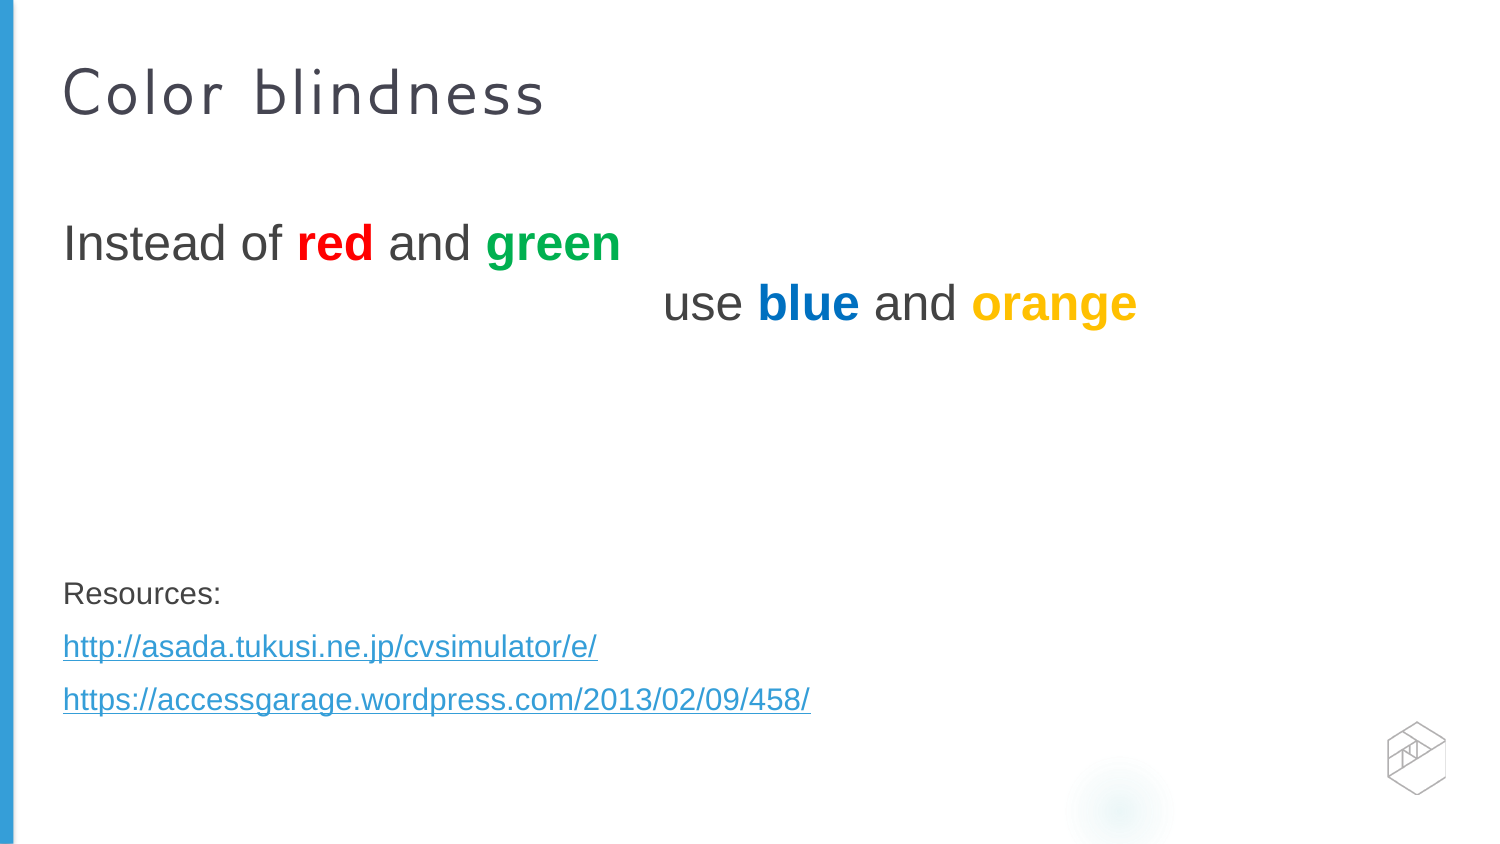

# Color blindness
Instead of red and green
				use blue and orange

Resources:
http://asada.tukusi.ne.jp/cvsimulator/e/
https://accessgarage.wordpress.com/2013/02/09/458/